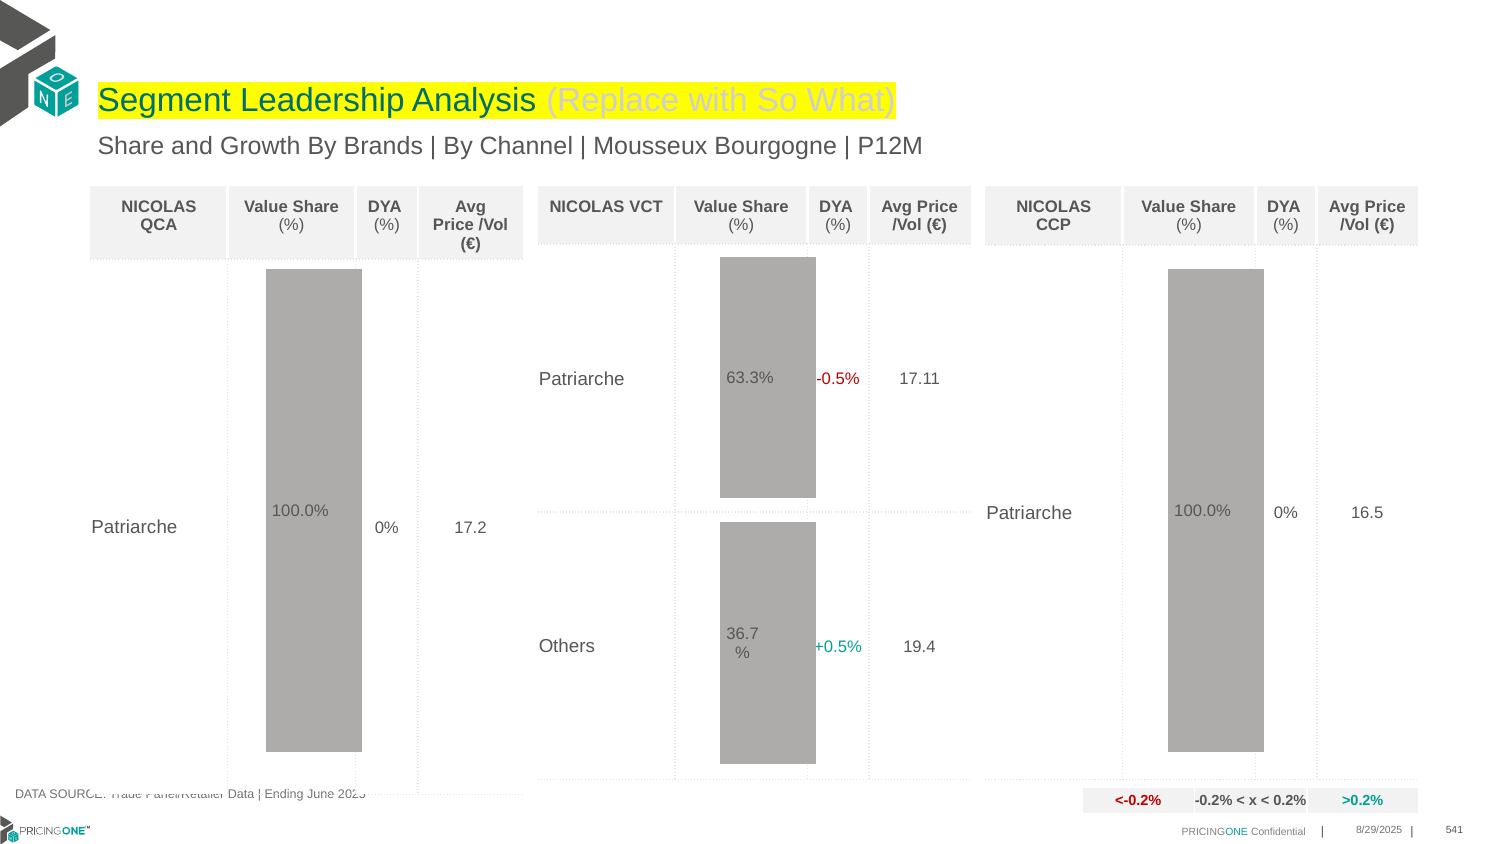

# Segment Leadership Analysis (Replace with So What)
Share and Growth By Brands | By Channel | Mousseux Bourgogne | P12M
| NICOLAS VCT | Value Share (%) | DYA (%) | Avg Price /Vol (€) |
| --- | --- | --- | --- |
| Patriarche |  | -0.5% | 17.11 |
| Others |  | +0.5% | 19.4 |
| NICOLAS QCA | Value Share (%) | DYA (%) | Avg Price /Vol (€) |
| --- | --- | --- | --- |
| Patriarche |  | 0% | 17.2 |
| NICOLAS CCP | Value Share (%) | DYA (%) | Avg Price /Vol (€) |
| --- | --- | --- | --- |
| Patriarche |  | 0% | 16.5 |

### Chart

| Category | Mousseux Bourgogne | NICOLAS QCA |
|---|---|
| None | 1.0 |

### Chart

| Category | Mousseux Bourgogne | NICOLAS VCT |
|---|---|
| None | 0.6329727808247004 |

### Chart

| Category | Mousseux Bourgogne | NICOLAS CCP |
|---|---|
| None | 1.0 |
DATA SOURCE: Trade Panel/Retailer Data | Ending June 2025
| <-0.2% | -0.2% < x < 0.2% | >0.2% |
| --- | --- | --- |

8/29/2025
541